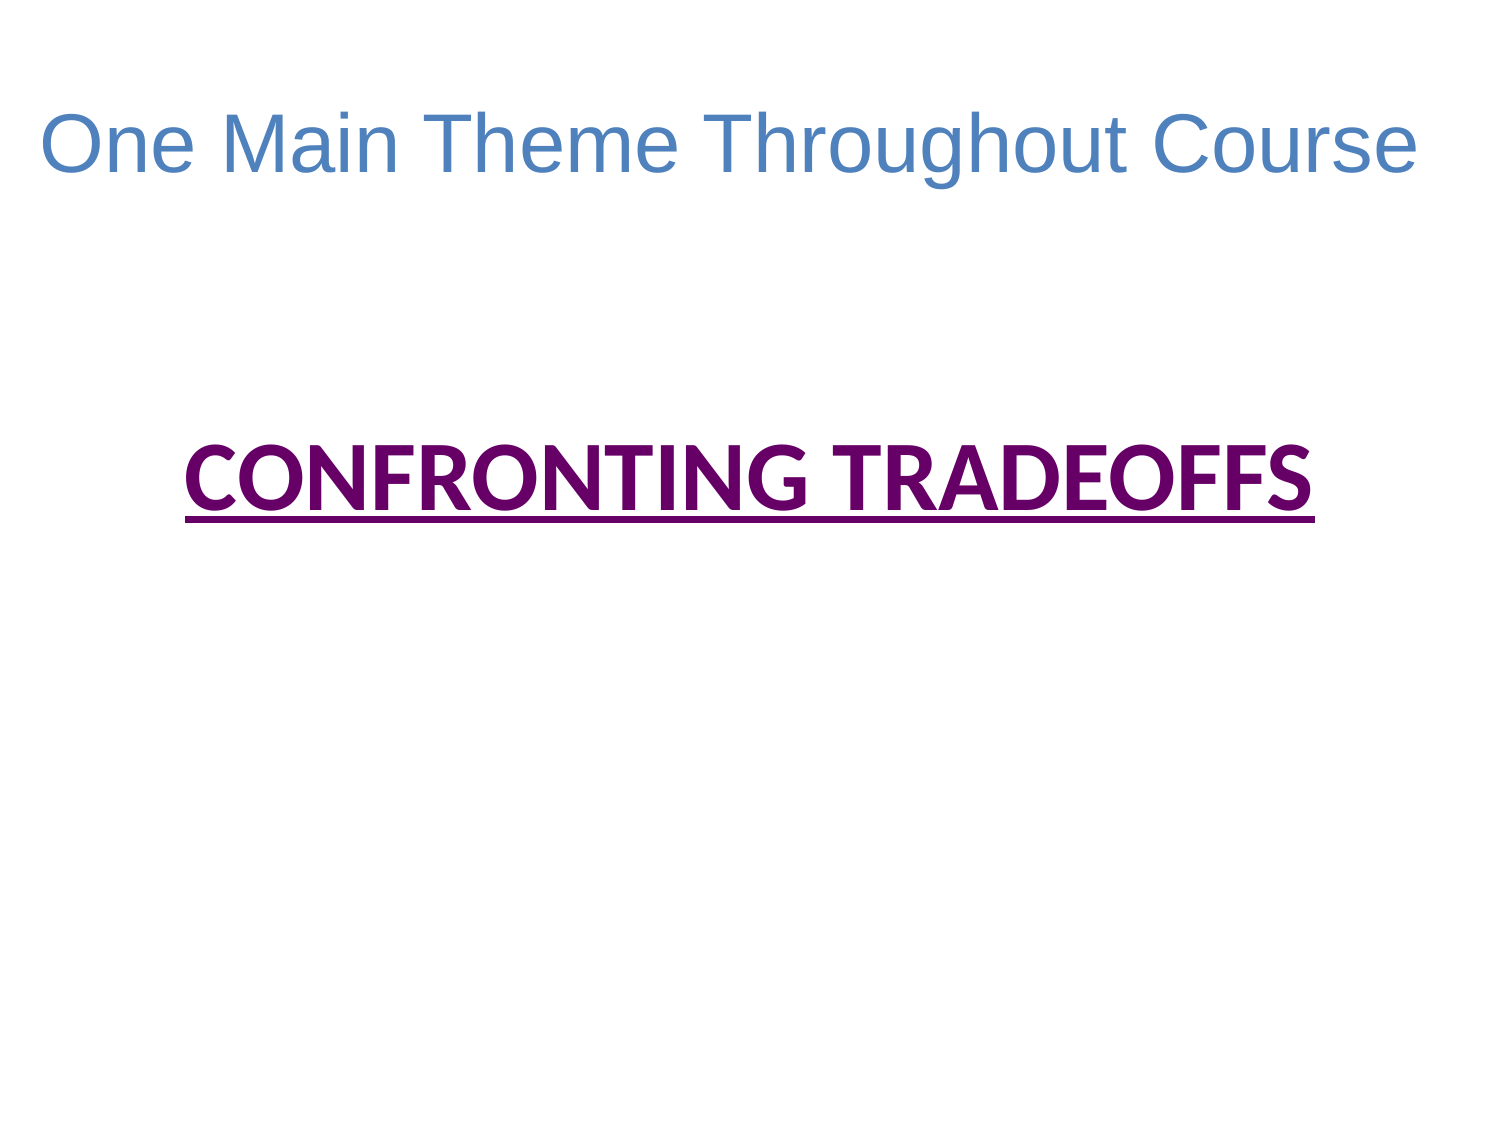

# One Main Theme Throughout Course

CONFRONTING TRADEOFFS